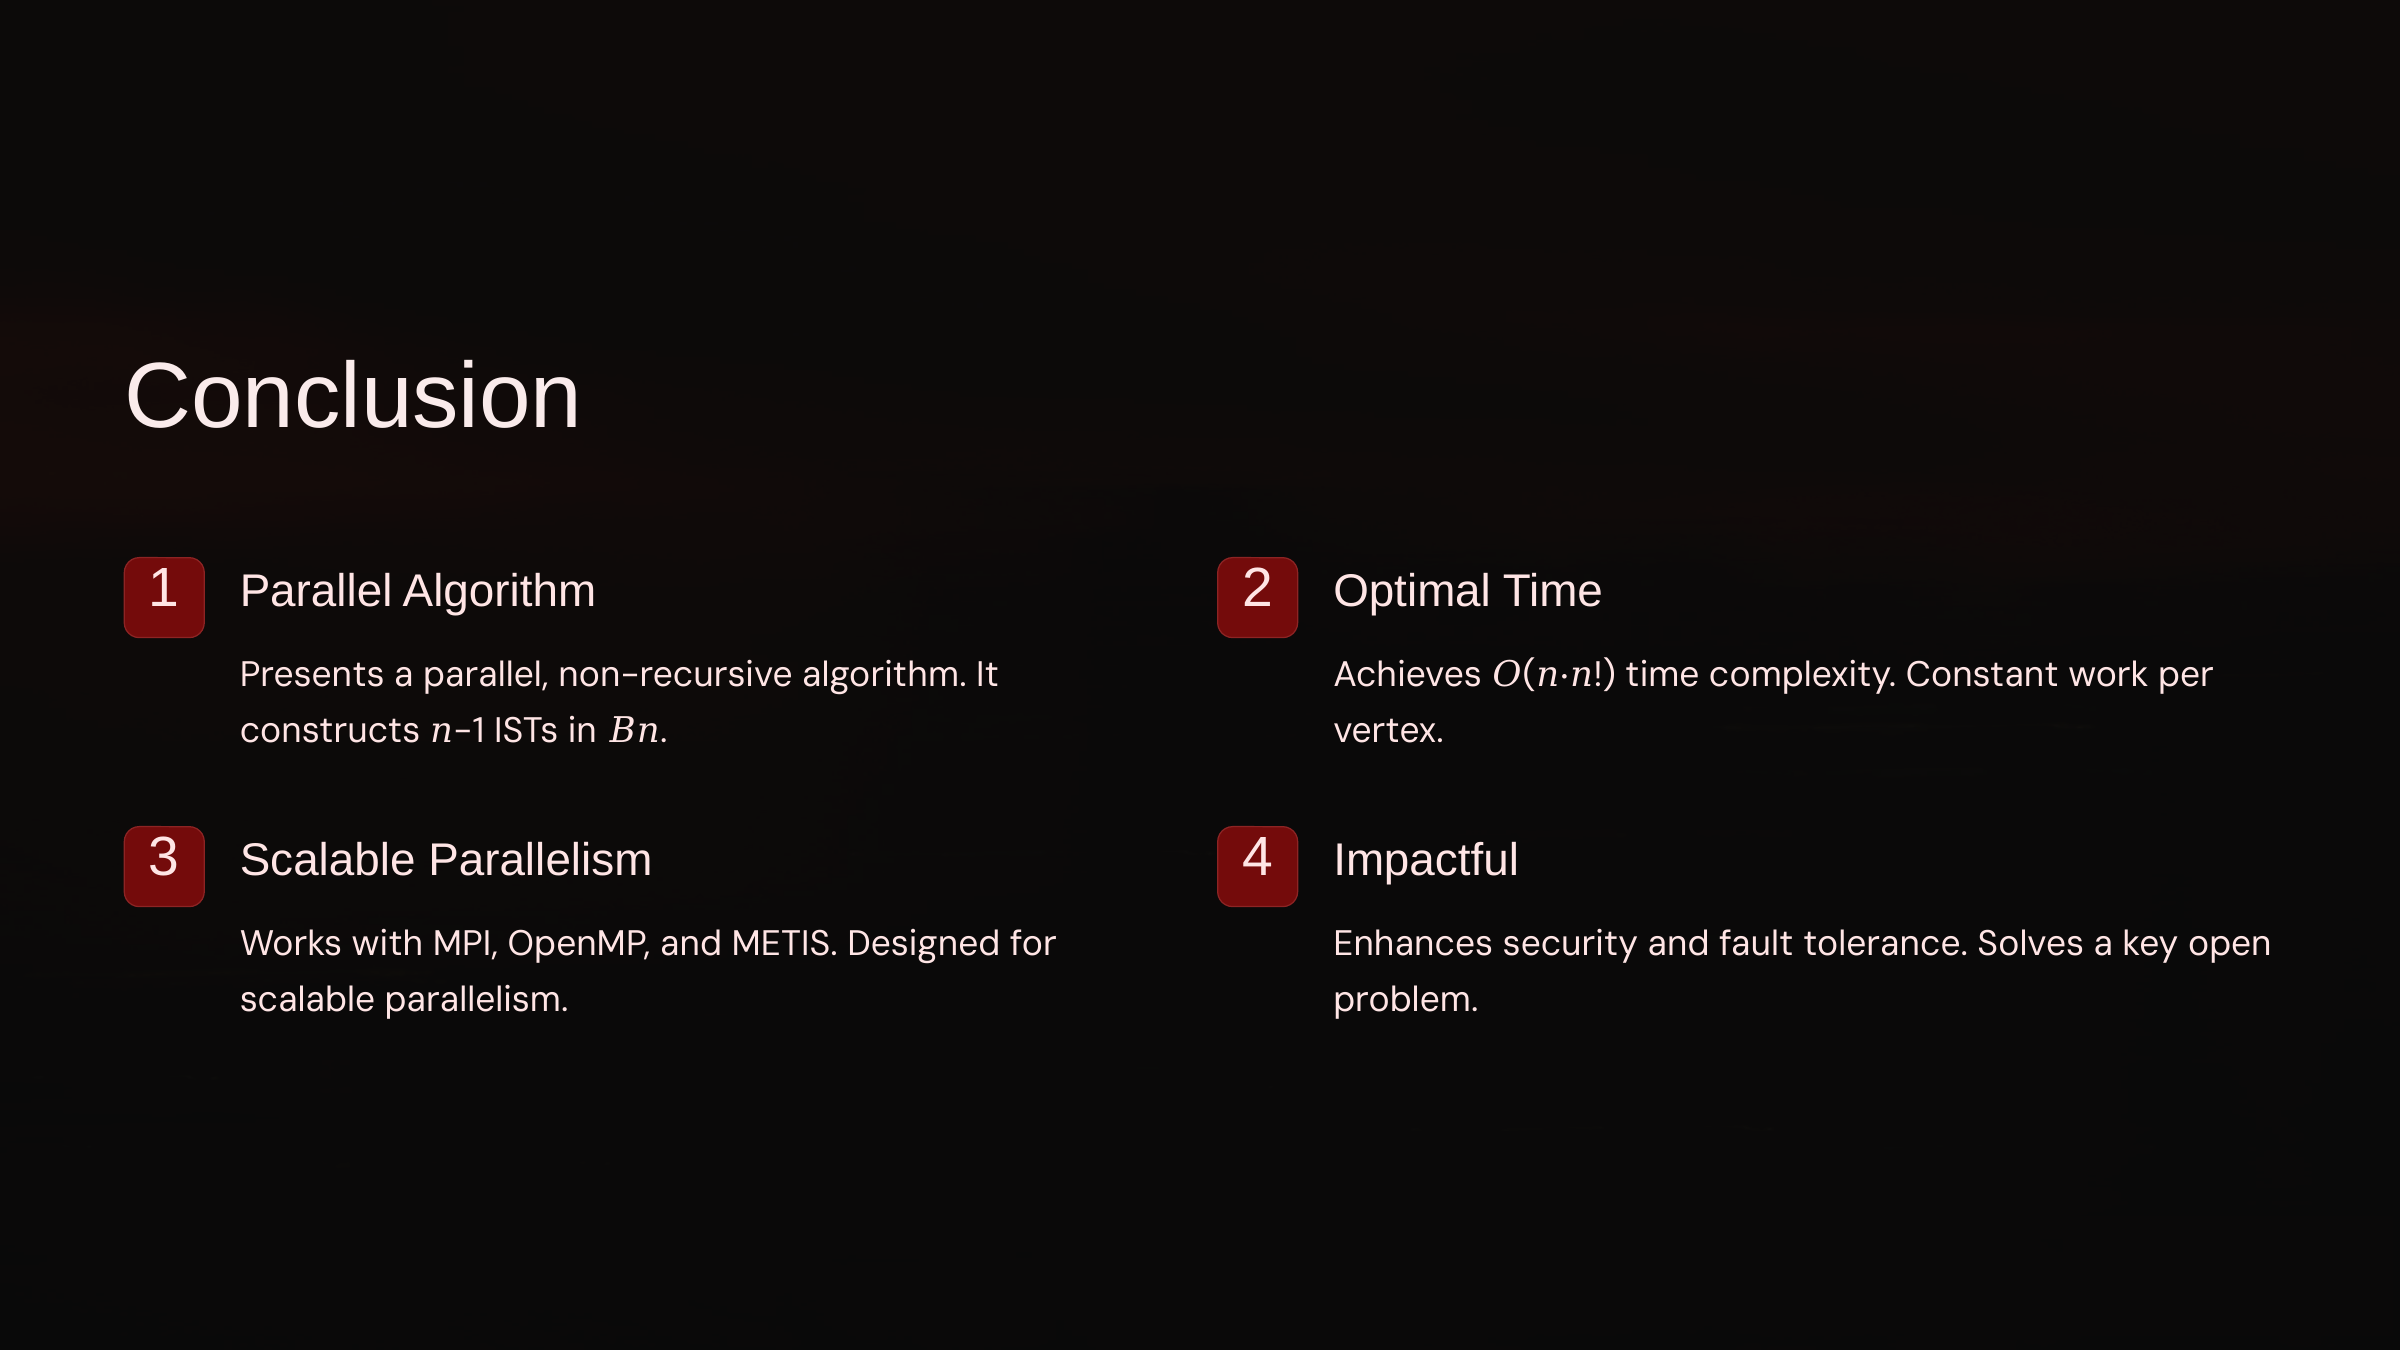

Conclusion

Parallel Algorithm

Optimal Time
1
2
Presents a parallel, non-recursive algorithm. It constructs 𝑛-1 ISTs in 𝐵𝑛.
Achieves 𝑂(𝑛⋅𝑛!) time complexity. Constant work per vertex.

Scalable Parallelism

Impactful
3
4
Works with MPI, OpenMP, and METIS. Designed for scalable parallelism.
Enhances security and fault tolerance. Solves a key open problem.